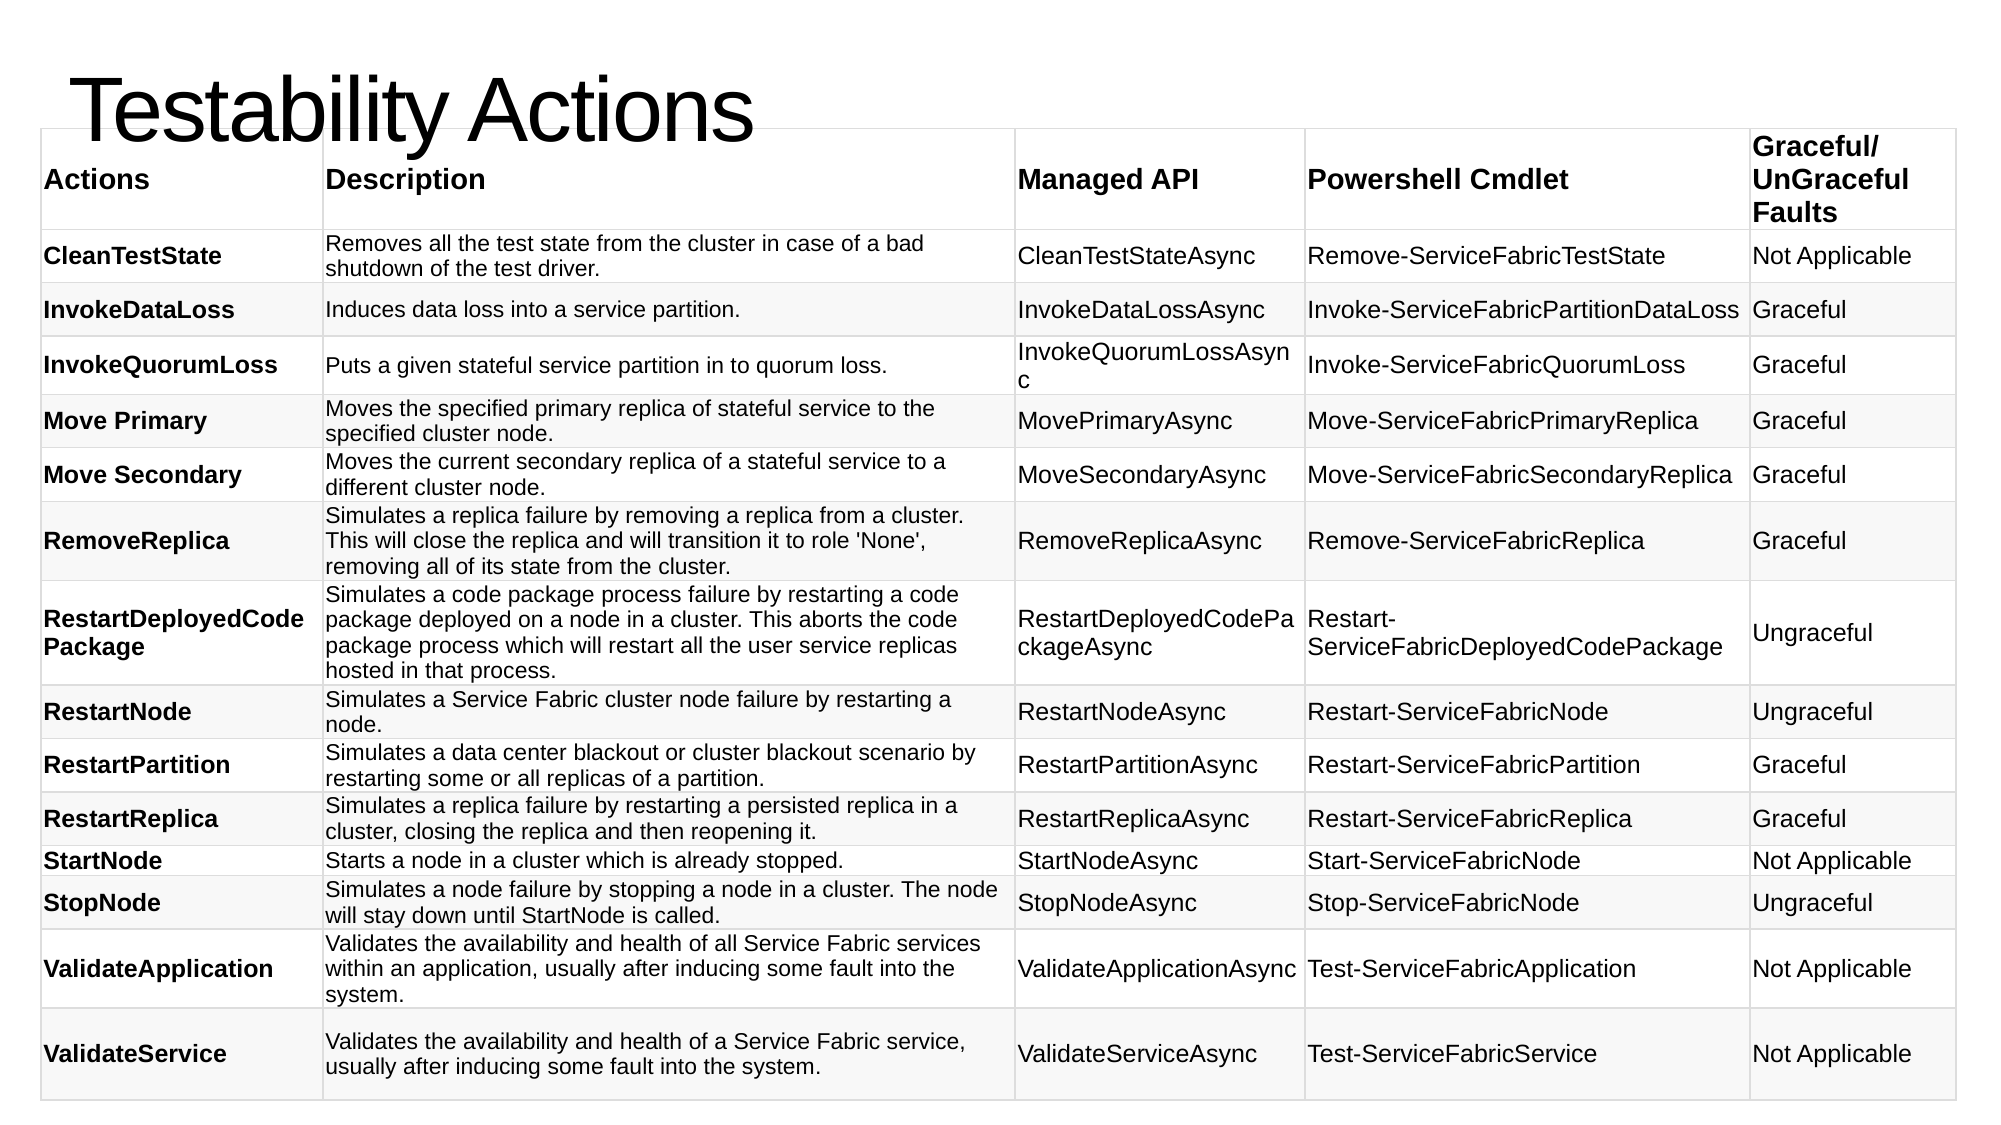

# Testability Actions
| Actions | Description | Managed API | Powershell Cmdlet | Graceful/ UnGraceful Faults |
| --- | --- | --- | --- | --- |
| CleanTestState | Removes all the test state from the cluster in case of a bad shutdown of the test driver. | CleanTestStateAsync | Remove-ServiceFabricTestState | Not Applicable |
| InvokeDataLoss | Induces data loss into a service partition. | InvokeDataLossAsync | Invoke-ServiceFabricPartitionDataLoss | Graceful |
| InvokeQuorumLoss | Puts a given stateful service partition in to quorum loss. | InvokeQuorumLossAsync | Invoke-ServiceFabricQuorumLoss | Graceful |
| Move Primary | Moves the specified primary replica of stateful service to the specified cluster node. | MovePrimaryAsync | Move-ServiceFabricPrimaryReplica | Graceful |
| Move Secondary | Moves the current secondary replica of a stateful service to a different cluster node. | MoveSecondaryAsync | Move-ServiceFabricSecondaryReplica | Graceful |
| RemoveReplica | Simulates a replica failure by removing a replica from a cluster. This will close the replica and will transition it to role 'None', removing all of its state from the cluster. | RemoveReplicaAsync | Remove-ServiceFabricReplica | Graceful |
| RestartDeployedCodePackage | Simulates a code package process failure by restarting a code package deployed on a node in a cluster. This aborts the code package process which will restart all the user service replicas hosted in that process. | RestartDeployedCodePackageAsync | Restart-ServiceFabricDeployedCodePackage | Ungraceful |
| RestartNode | Simulates a Service Fabric cluster node failure by restarting a node. | RestartNodeAsync | Restart-ServiceFabricNode | Ungraceful |
| RestartPartition | Simulates a data center blackout or cluster blackout scenario by restarting some or all replicas of a partition. | RestartPartitionAsync | Restart-ServiceFabricPartition | Graceful |
| RestartReplica | Simulates a replica failure by restarting a persisted replica in a cluster, closing the replica and then reopening it. | RestartReplicaAsync | Restart-ServiceFabricReplica | Graceful |
| StartNode | Starts a node in a cluster which is already stopped. | StartNodeAsync | Start-ServiceFabricNode | Not Applicable |
| StopNode | Simulates a node failure by stopping a node in a cluster. The node will stay down until StartNode is called. | StopNodeAsync | Stop-ServiceFabricNode | Ungraceful |
| ValidateApplication | Validates the availability and health of all Service Fabric services within an application, usually after inducing some fault into the system. | ValidateApplicationAsync | Test-ServiceFabricApplication | Not Applicable |
| ValidateService | Validates the availability and health of a Service Fabric service, usually after inducing some fault into the system. | ValidateServiceAsync | Test-ServiceFabricService | Not Applicable |